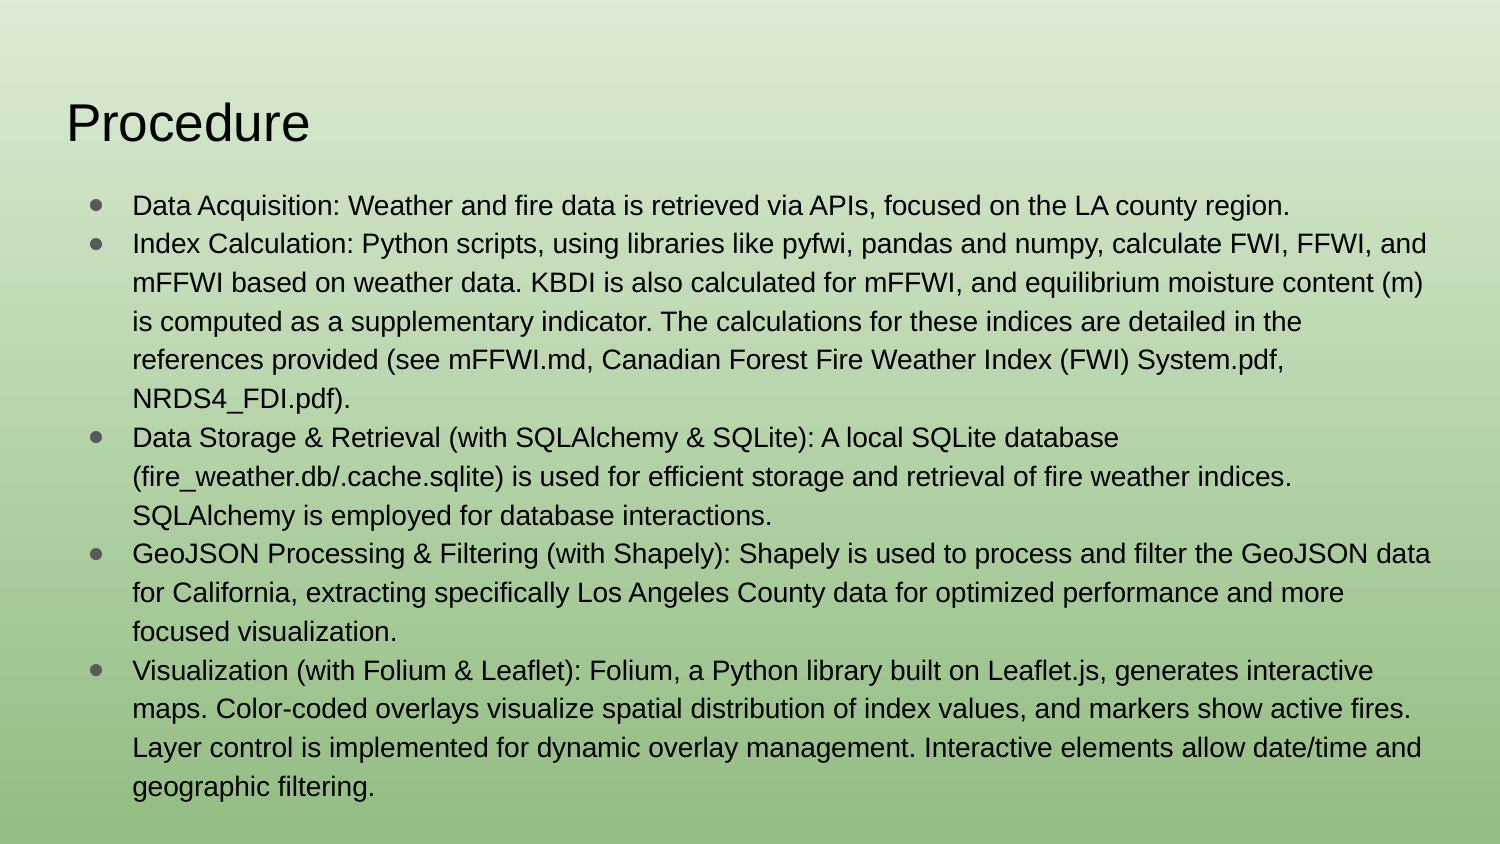

# Procedure
Data Acquisition: Weather and fire data is retrieved via APIs, focused on the LA county region.
Index Calculation: Python scripts, using libraries like pyfwi, pandas and numpy, calculate FWI, FFWI, and mFFWI based on weather data. KBDI is also calculated for mFFWI, and equilibrium moisture content (m) is computed as a supplementary indicator. The calculations for these indices are detailed in the references provided (see mFFWI.md, Canadian Forest Fire Weather Index (FWI) System.pdf, NRDS4_FDI.pdf).
Data Storage & Retrieval (with SQLAlchemy & SQLite): A local SQLite database (fire_weather.db/.cache.sqlite) is used for efficient storage and retrieval of fire weather indices. SQLAlchemy is employed for database interactions.
GeoJSON Processing & Filtering (with Shapely): Shapely is used to process and filter the GeoJSON data for California, extracting specifically Los Angeles County data for optimized performance and more focused visualization.
Visualization (with Folium & Leaflet): Folium, a Python library built on Leaflet.js, generates interactive maps. Color-coded overlays visualize spatial distribution of index values, and markers show active fires. Layer control is implemented for dynamic overlay management. Interactive elements allow date/time and geographic filtering.